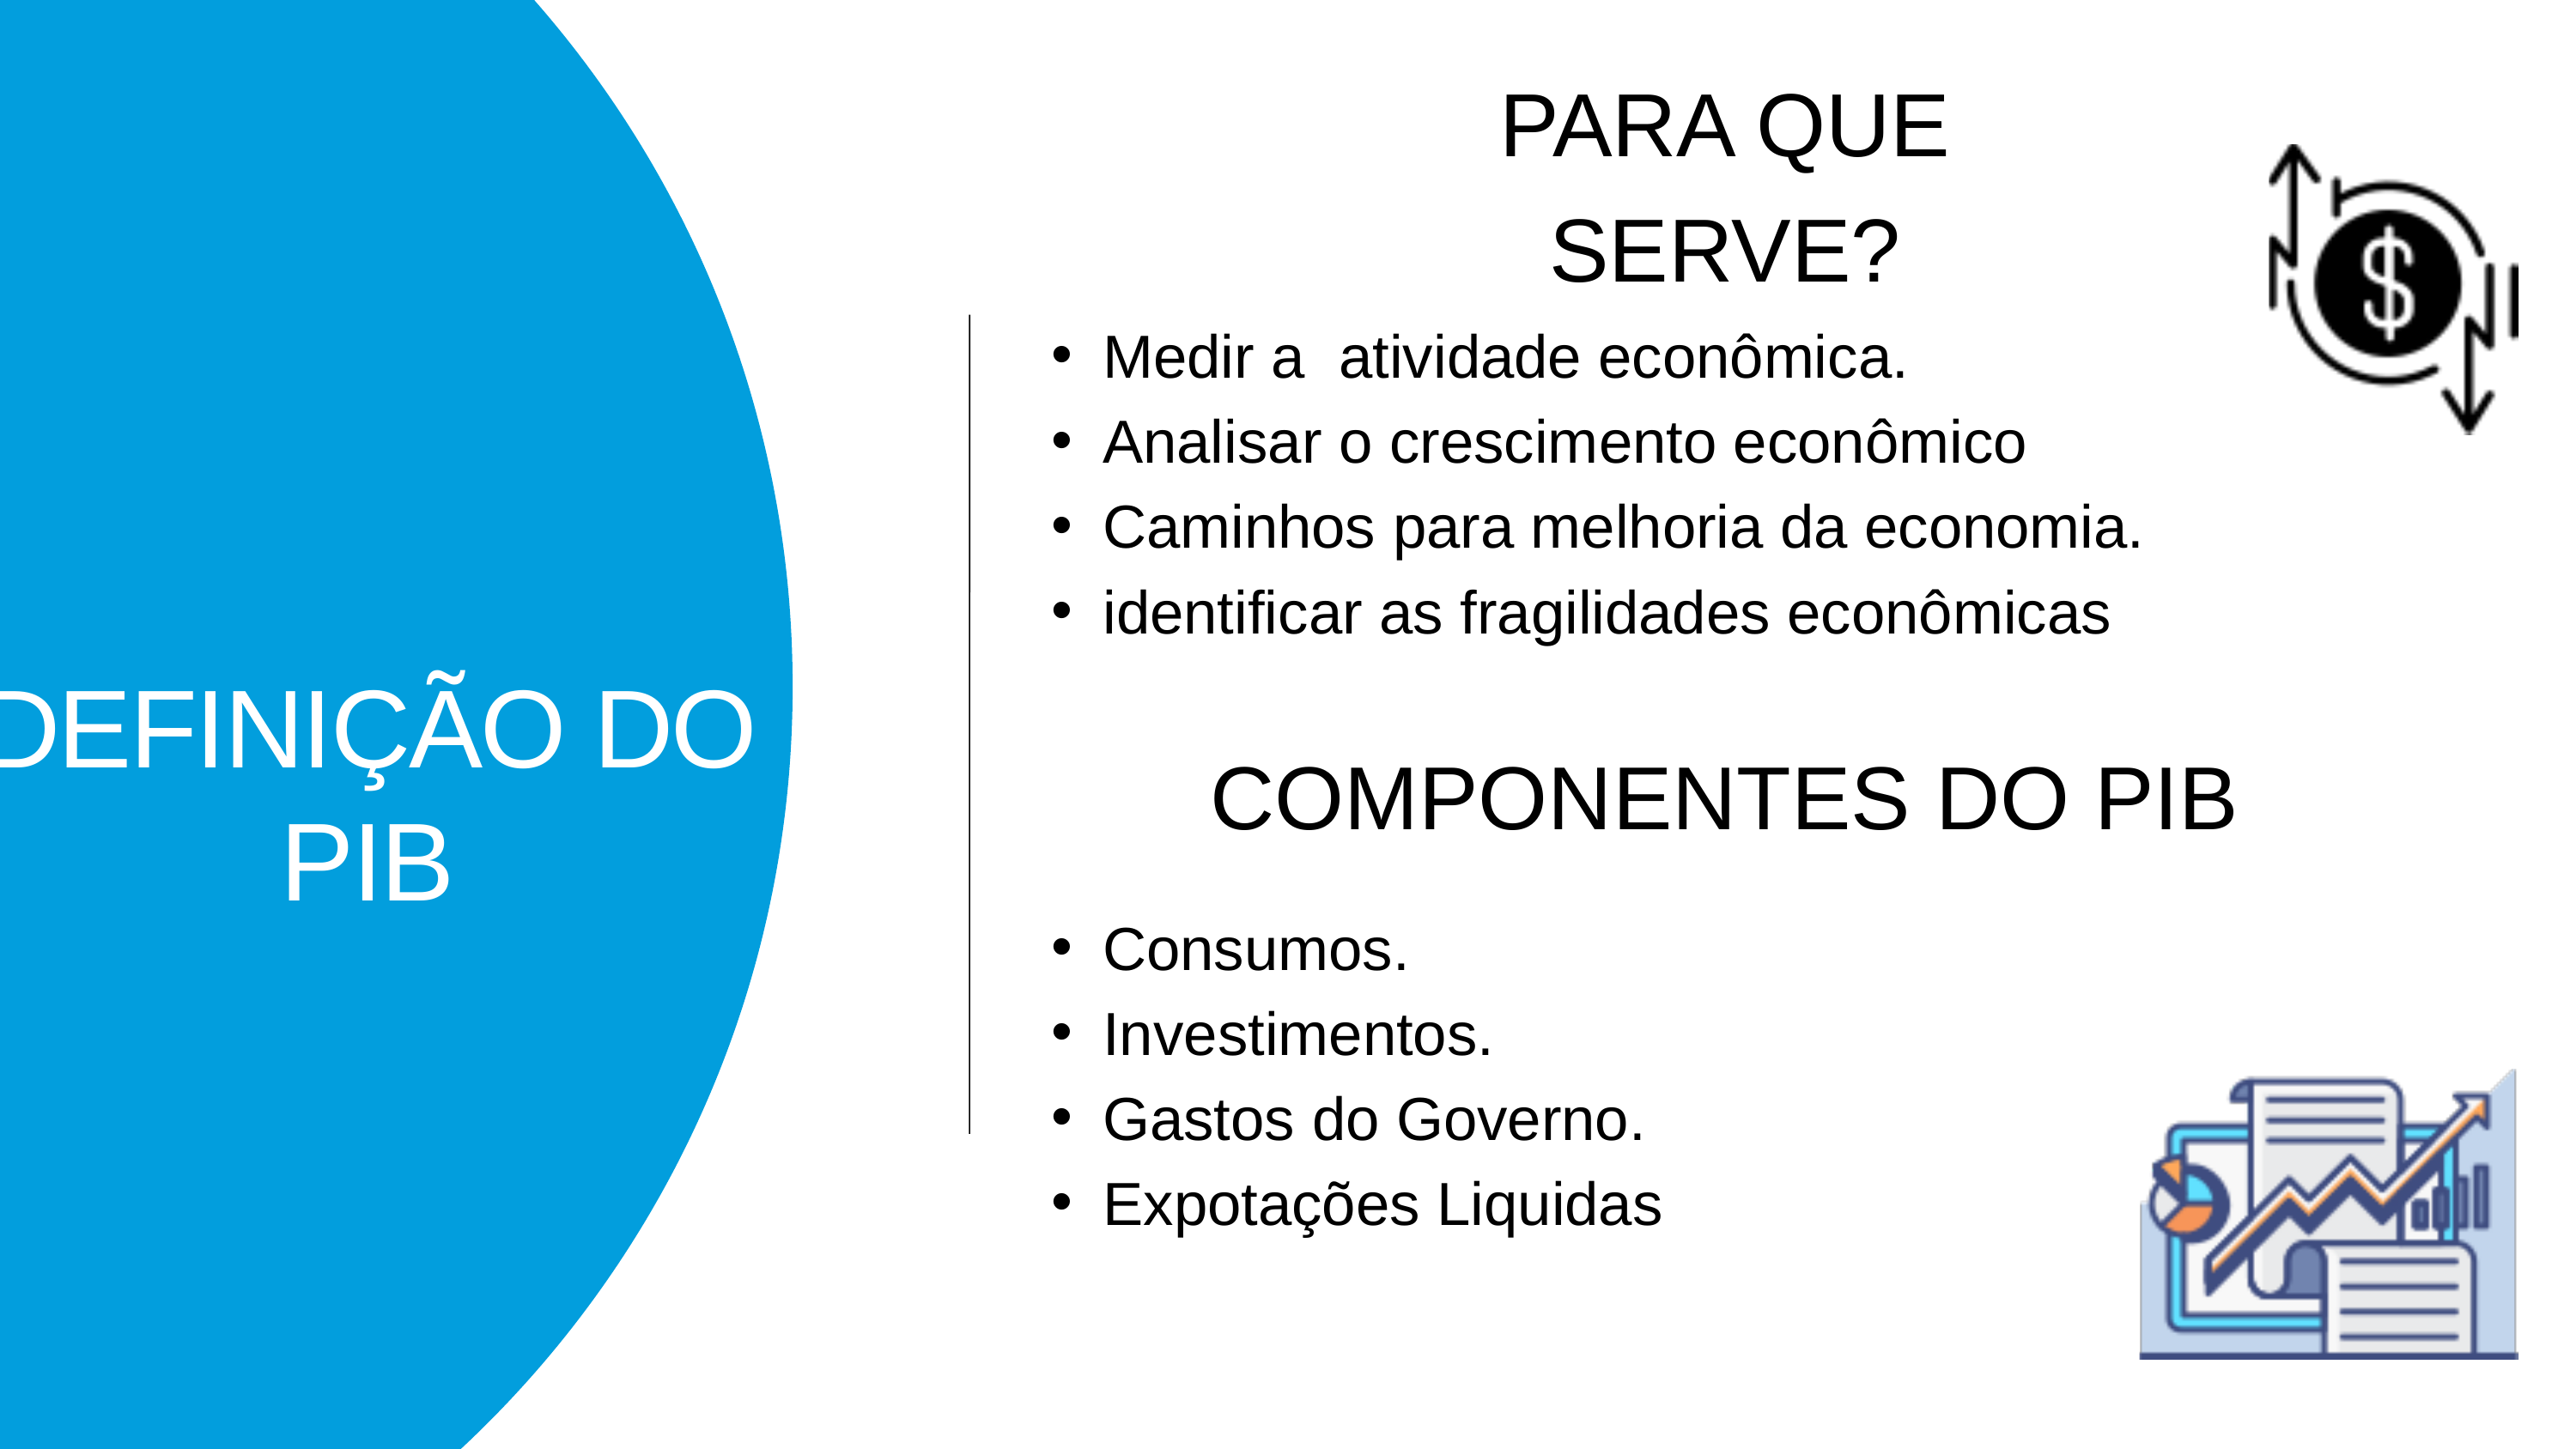

PARA QUE SERVE?

Medir a  atividade econômica.
Analisar o crescimento econômico
Caminhos para melhoria da economia.
identificar as fragilidades econômicas

DEFINIÇÃO DO PIB
COMPONENTES DO PIB
Consumos.
Investimentos.
Gastos do Governo.
Expotações Liquidas